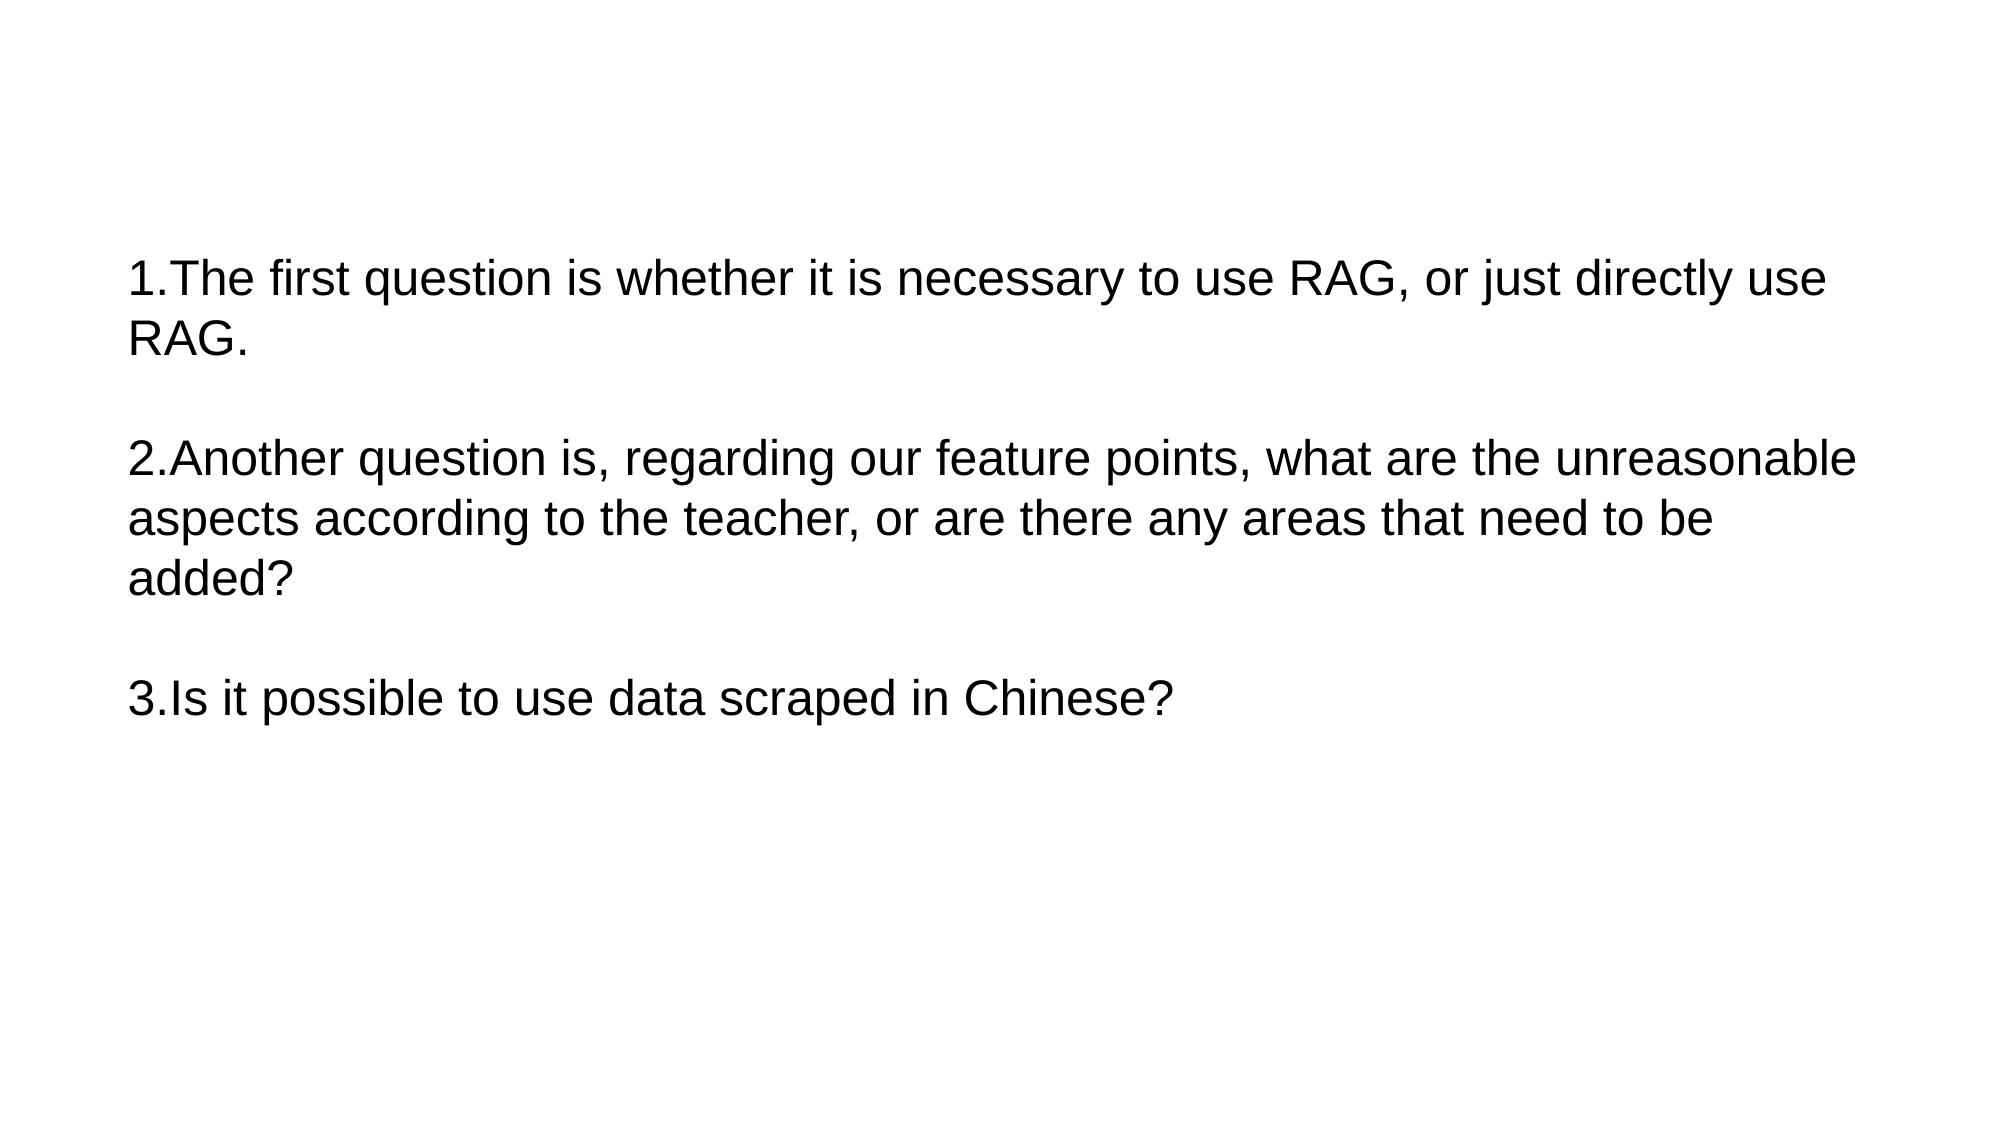

The first question is whether it is necessary to use RAG, or just directly use RAG.

Another question is, regarding our feature points, what are the unreasonable aspects according to the teacher, or are there any areas that need to be added?

Is it possible to use data scraped in Chinese?